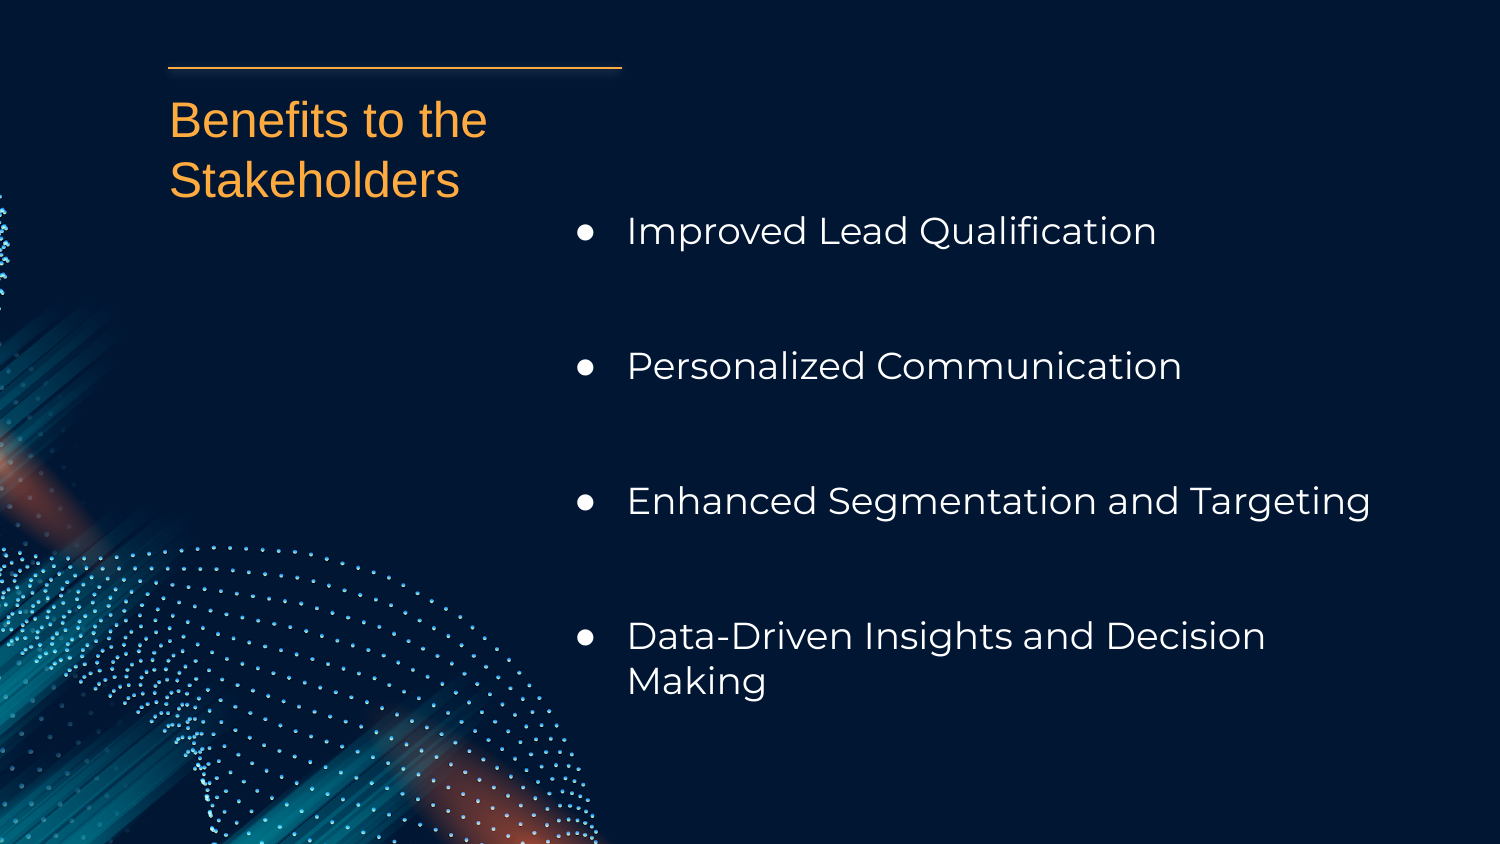

# Benefits to the Stakeholders
Improved Lead Qualification

Personalized Communication

Enhanced Segmentation and Targeting

Data-Driven Insights and Decision Making